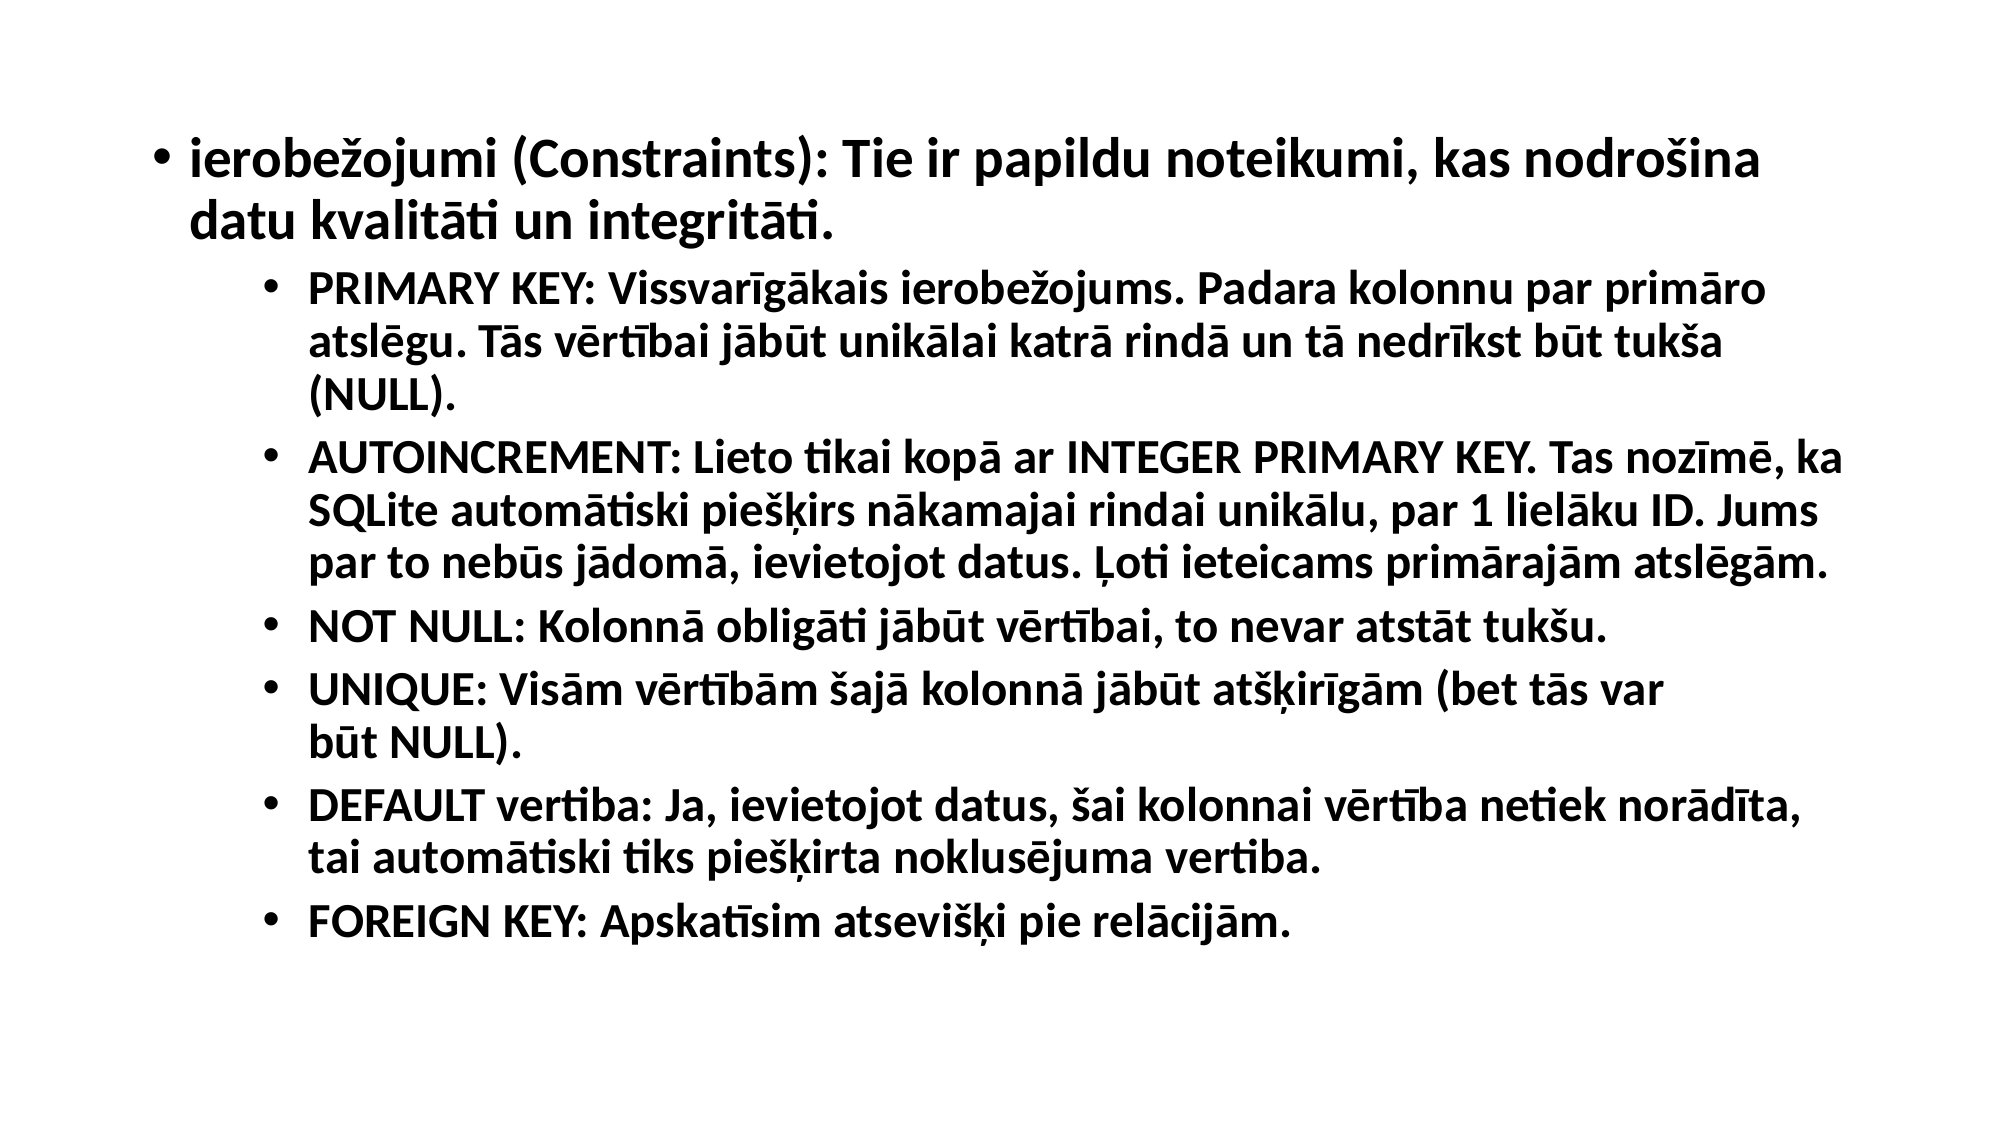

ierobežojumi (Constraints): Tie ir papildu noteikumi, kas nodrošina datu kvalitāti un integritāti.
PRIMARY KEY: Vissvarīgākais ierobežojums. Padara kolonnu par primāro atslēgu. Tās vērtībai jābūt unikālai katrā rindā un tā nedrīkst būt tukša (NULL).
AUTOINCREMENT: Lieto tikai kopā ar INTEGER PRIMARY KEY. Tas nozīmē, ka SQLite automātiski piešķirs nākamajai rindai unikālu, par 1 lielāku ID. Jums par to nebūs jādomā, ievietojot datus. Ļoti ieteicams primārajām atslēgām.
NOT NULL: Kolonnā obligāti jābūt vērtībai, to nevar atstāt tukšu.
UNIQUE: Visām vērtībām šajā kolonnā jābūt atšķirīgām (bet tās var būt NULL).
DEFAULT vertiba: Ja, ievietojot datus, šai kolonnai vērtība netiek norādīta, tai automātiski tiks piešķirta noklusējuma vertiba.
FOREIGN KEY: Apskatīsim atsevišķi pie relācijām.